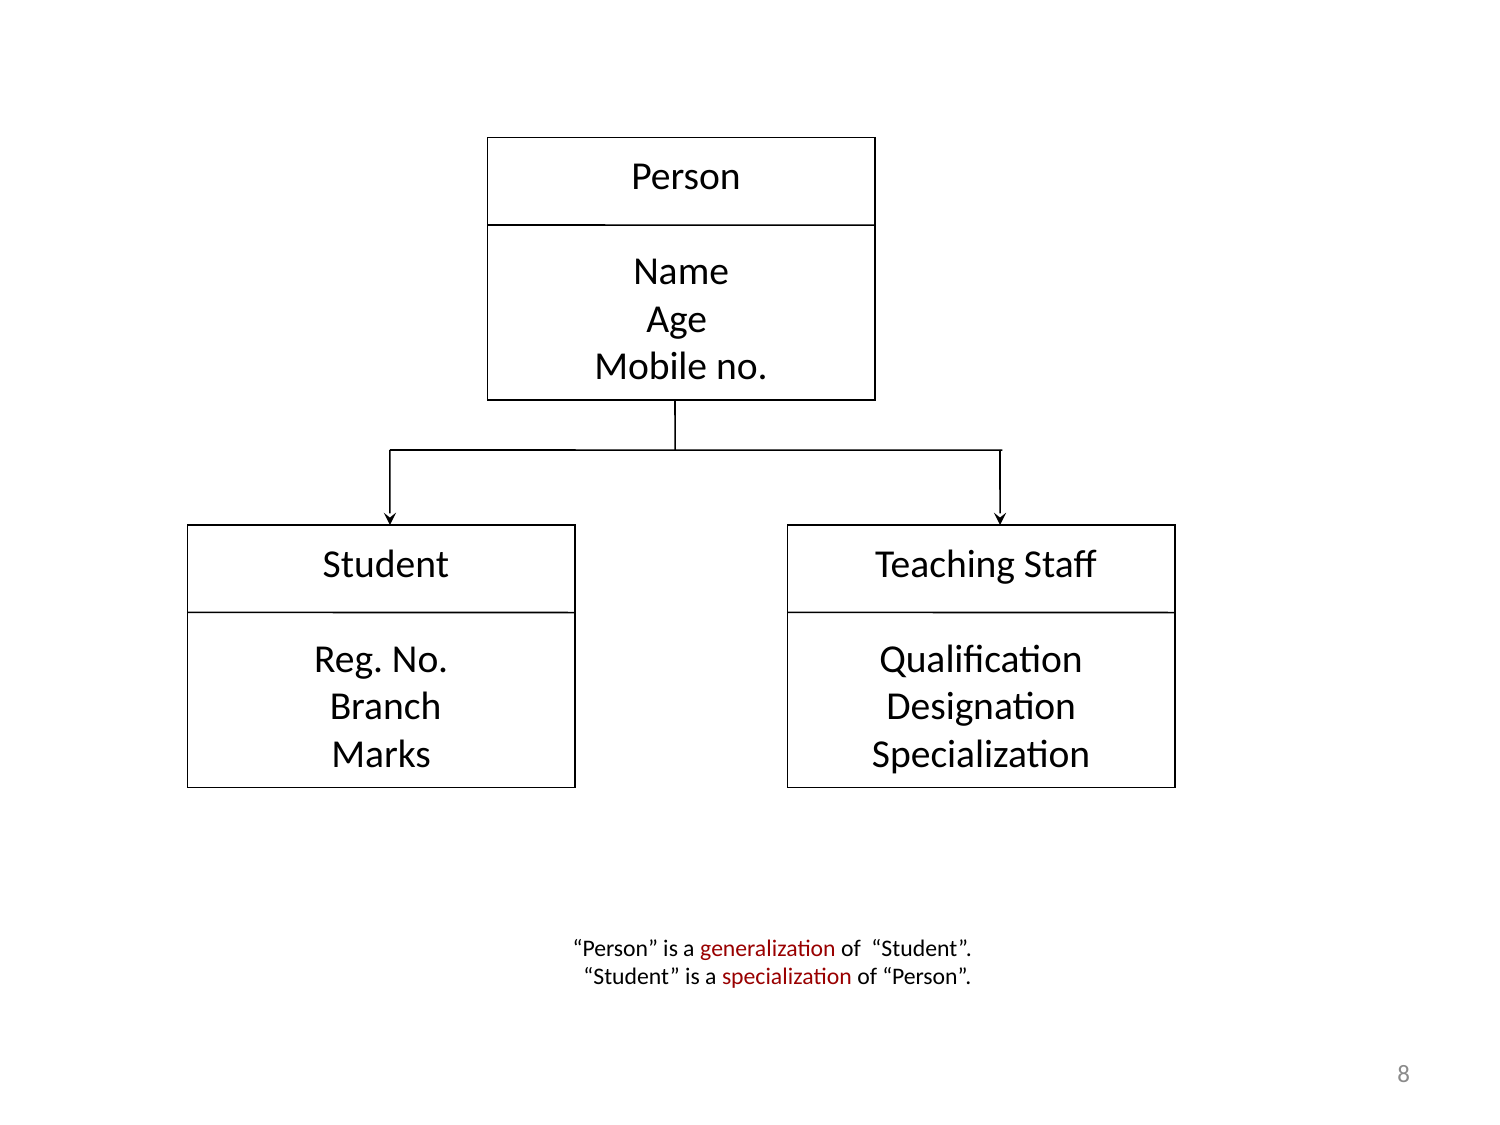

Person

Name
Age
Mobile no.

 Student

Reg. No.
 Branch
Marks
 Teaching Staff

Qualification
Designation
Specialization

# “Person” is a generalization of  “Student”. “Student” is a specialization of “Person”.
8